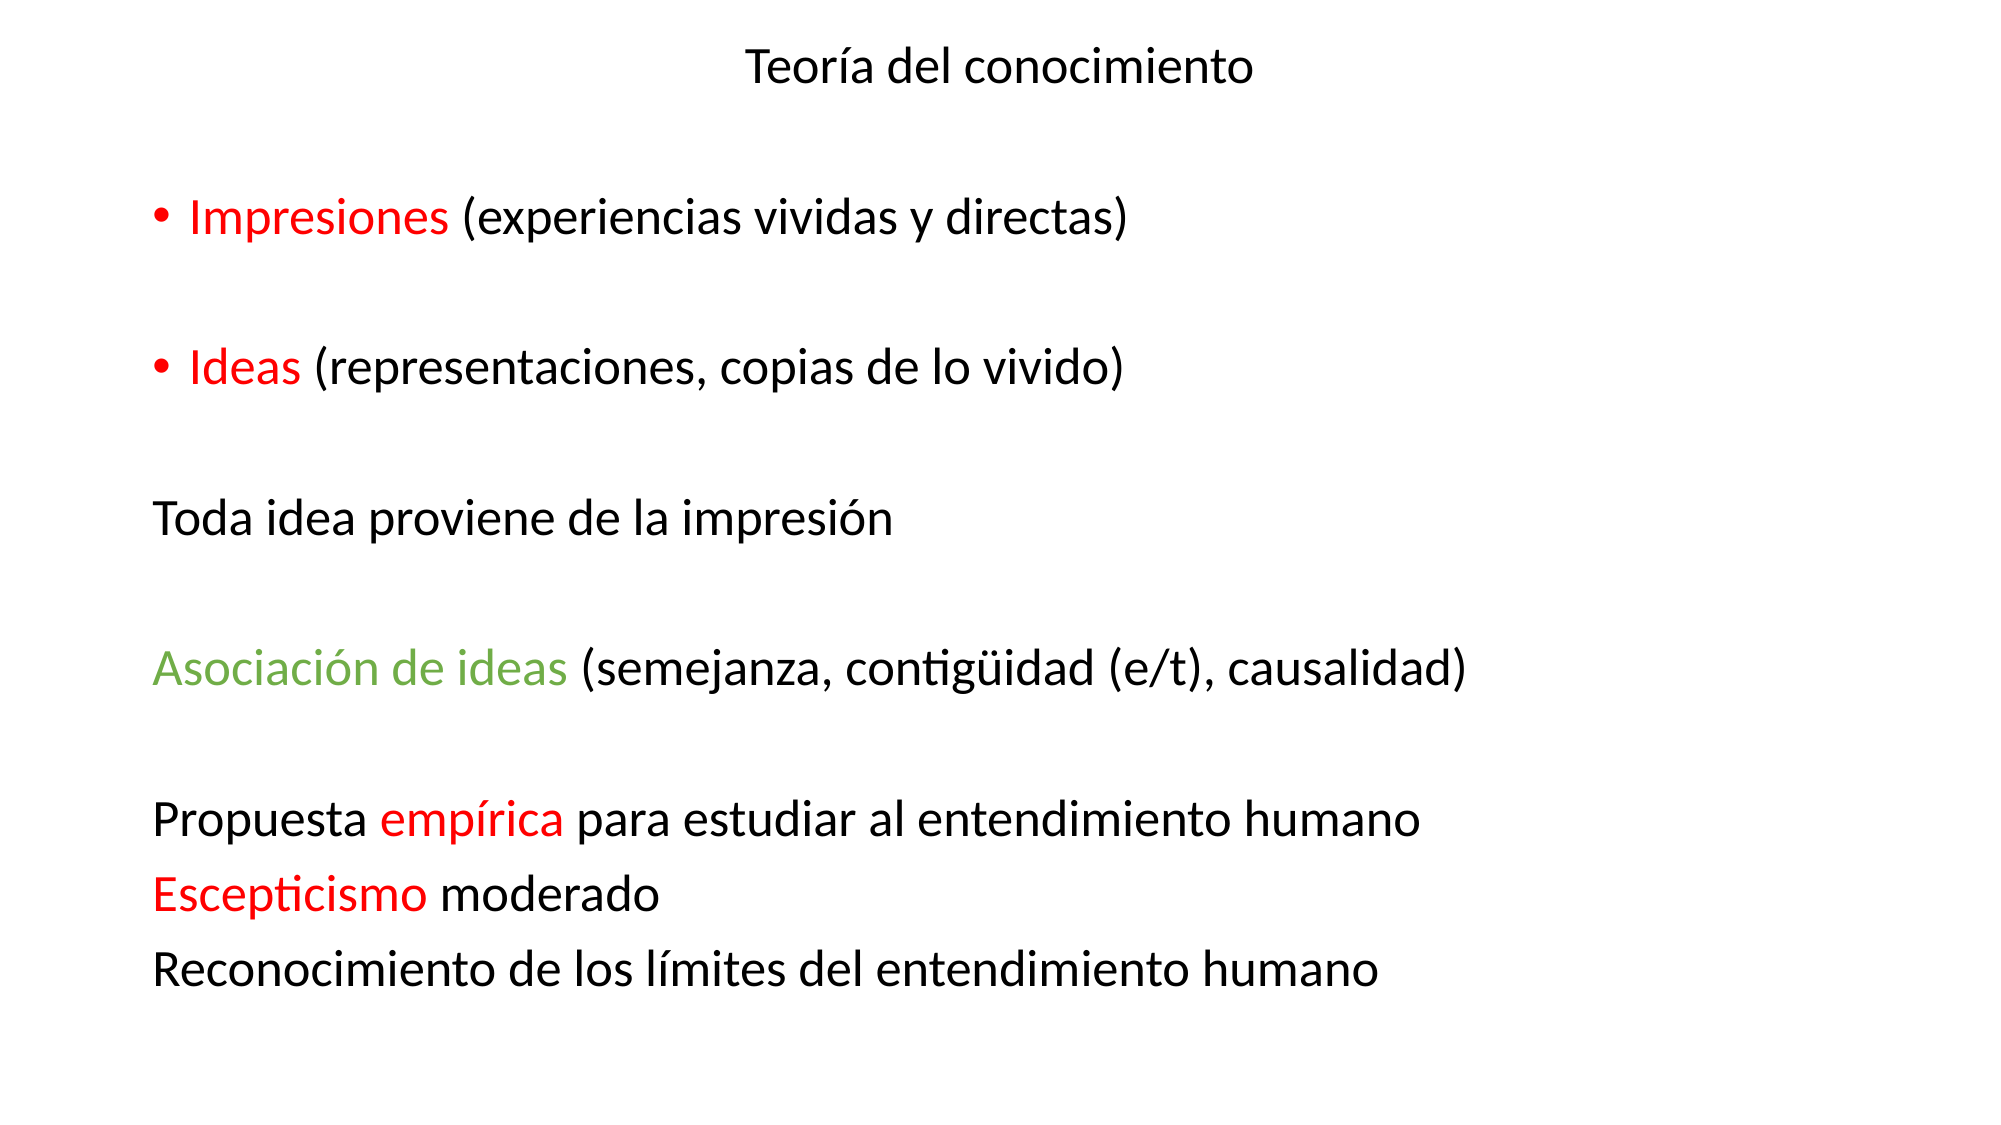

Teoría del conocimiento

Impresiones (experiencias vividas y directas)

Ideas (representaciones, copias de lo vivido)

Toda idea proviene de la impresión

Asociación de ideas (semejanza, contigüidad (e/t), causalidad)

Propuesta empírica para estudiar al entendimiento humano
Escepticismo moderado
Reconocimiento de los límites del entendimiento humano